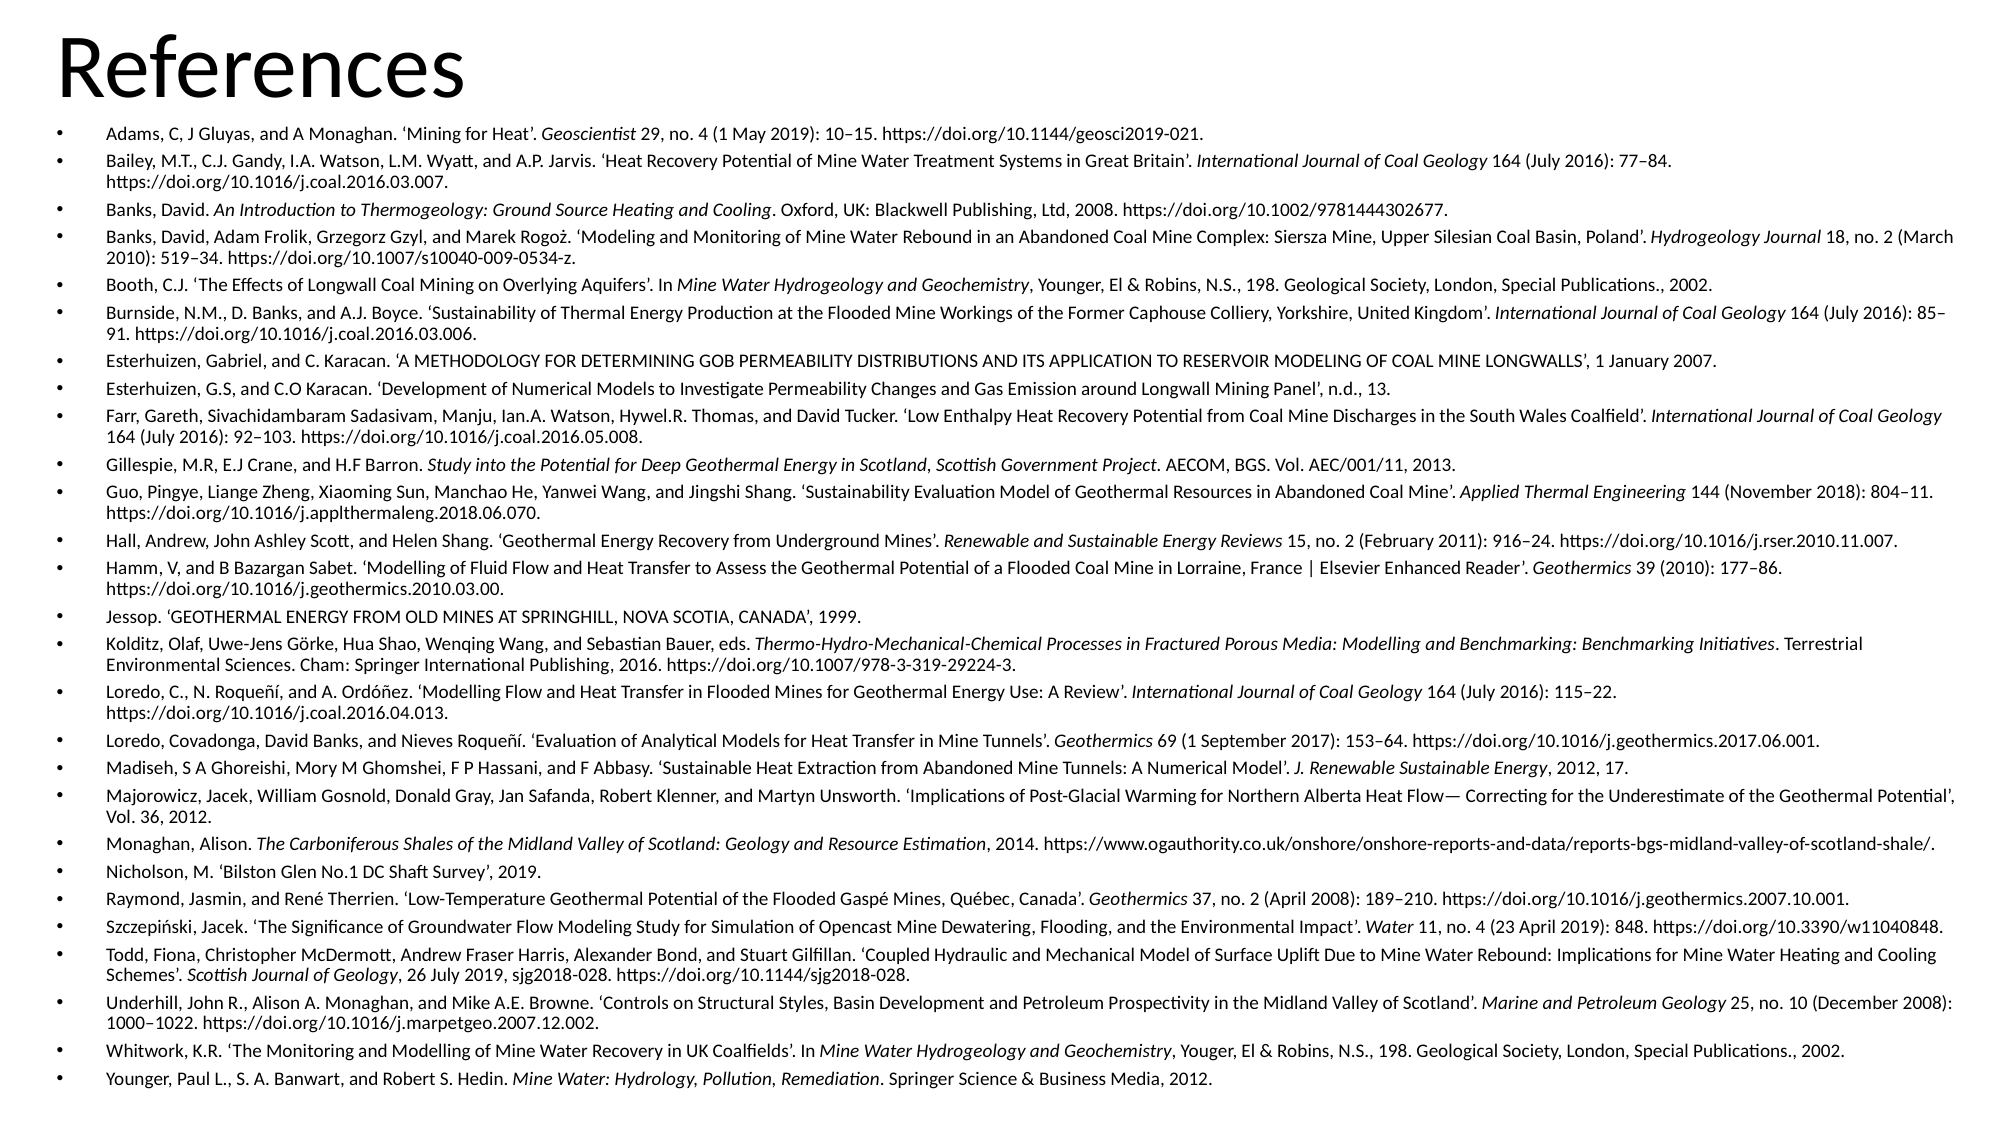

# References
Adams, C, J Gluyas, and A Monaghan. ‘Mining for Heat’. Geoscientist 29, no. 4 (1 May 2019): 10–15. https://doi.org/10.1144/geosci2019-021.
Bailey, M.T., C.J. Gandy, I.A. Watson, L.M. Wyatt, and A.P. Jarvis. ‘Heat Recovery Potential of Mine Water Treatment Systems in Great Britain’. International Journal of Coal Geology 164 (July 2016): 77–84. https://doi.org/10.1016/j.coal.2016.03.007.
Banks, David. An Introduction to Thermogeology: Ground Source Heating and Cooling. Oxford, UK: Blackwell Publishing, Ltd, 2008. https://doi.org/10.1002/9781444302677.
Banks, David, Adam Frolik, Grzegorz Gzyl, and Marek Rogoż. ‘Modeling and Monitoring of Mine Water Rebound in an Abandoned Coal Mine Complex: Siersza Mine, Upper Silesian Coal Basin, Poland’. Hydrogeology Journal 18, no. 2 (March 2010): 519–34. https://doi.org/10.1007/s10040-009-0534-z.
Booth, C.J. ‘The Effects of Longwall Coal Mining on Overlying Aquifers’. In Mine Water Hydrogeology and Geochemistry, Younger, El & Robins, N.S., 198. Geological Society, London, Special Publications., 2002.
Burnside, N.M., D. Banks, and A.J. Boyce. ‘Sustainability of Thermal Energy Production at the Flooded Mine Workings of the Former Caphouse Colliery, Yorkshire, United Kingdom’. International Journal of Coal Geology 164 (July 2016): 85–91. https://doi.org/10.1016/j.coal.2016.03.006.
Esterhuizen, Gabriel, and C. Karacan. ‘A METHODOLOGY FOR DETERMINING GOB PERMEABILITY DISTRIBUTIONS AND ITS APPLICATION TO RESERVOIR MODELING OF COAL MINE LONGWALLS’, 1 January 2007.
Esterhuizen, G.S, and C.O Karacan. ‘Development of Numerical Models to Investigate Permeability Changes and Gas Emission around Longwall Mining Panel’, n.d., 13.
Farr, Gareth, Sivachidambaram Sadasivam, Manju, Ian.A. Watson, Hywel.R. Thomas, and David Tucker. ‘Low Enthalpy Heat Recovery Potential from Coal Mine Discharges in the South Wales Coalfield’. International Journal of Coal Geology 164 (July 2016): 92–103. https://doi.org/10.1016/j.coal.2016.05.008.
Gillespie, M.R, E.J Crane, and H.F Barron. Study into the Potential for Deep Geothermal Energy in Scotland, Scottish Government Project. AECOM, BGS. Vol. AEC/001/11, 2013.
Guo, Pingye, Liange Zheng, Xiaoming Sun, Manchao He, Yanwei Wang, and Jingshi Shang. ‘Sustainability Evaluation Model of Geothermal Resources in Abandoned Coal Mine’. Applied Thermal Engineering 144 (November 2018): 804–11. https://doi.org/10.1016/j.applthermaleng.2018.06.070.
Hall, Andrew, John Ashley Scott, and Helen Shang. ‘Geothermal Energy Recovery from Underground Mines’. Renewable and Sustainable Energy Reviews 15, no. 2 (February 2011): 916–24. https://doi.org/10.1016/j.rser.2010.11.007.
Hamm, V, and B Bazargan Sabet. ‘Modelling of Fluid Flow and Heat Transfer to Assess the Geothermal Potential of a Flooded Coal Mine in Lorraine, France | Elsevier Enhanced Reader’. Geothermics 39 (2010): 177–86. https://doi.org/10.1016/j.geothermics.2010.03.00.
Jessop. ‘GEOTHERMAL ENERGY FROM OLD MINES AT SPRINGHILL, NOVA SCOTIA, CANADA’, 1999.
Kolditz, Olaf, Uwe-Jens Görke, Hua Shao, Wenqing Wang, and Sebastian Bauer, eds. Thermo-Hydro-Mechanical-Chemical Processes in Fractured Porous Media: Modelling and Benchmarking: Benchmarking Initiatives. Terrestrial Environmental Sciences. Cham: Springer International Publishing, 2016. https://doi.org/10.1007/978-3-319-29224-3.
Loredo, C., N. Roqueñí, and A. Ordóñez. ‘Modelling Flow and Heat Transfer in Flooded Mines for Geothermal Energy Use: A Review’. International Journal of Coal Geology 164 (July 2016): 115–22. https://doi.org/10.1016/j.coal.2016.04.013.
Loredo, Covadonga, David Banks, and Nieves Roqueñí. ‘Evaluation of Analytical Models for Heat Transfer in Mine Tunnels’. Geothermics 69 (1 September 2017): 153–64. https://doi.org/10.1016/j.geothermics.2017.06.001.
Madiseh, S A Ghoreishi, Mory M Ghomshei, F P Hassani, and F Abbasy. ‘Sustainable Heat Extraction from Abandoned Mine Tunnels: A Numerical Model’. J. Renewable Sustainable Energy, 2012, 17.
Majorowicz, Jacek, William Gosnold, Donald Gray, Jan Safanda, Robert Klenner, and Martyn Unsworth. ‘Implications of Post-Glacial Warming for Northern Alberta Heat Flow— Correcting for the Underestimate of the Geothermal Potential’, Vol. 36, 2012.
Monaghan, Alison. The Carboniferous Shales of the Midland Valley of Scotland: Geology and Resource Estimation, 2014. https://www.ogauthority.co.uk/onshore/onshore-reports-and-data/reports-bgs-midland-valley-of-scotland-shale/.
Nicholson, M. ‘Bilston Glen No.1 DC Shaft Survey’, 2019.
Raymond, Jasmin, and René Therrien. ‘Low-Temperature Geothermal Potential of the Flooded Gaspé Mines, Québec, Canada’. Geothermics 37, no. 2 (April 2008): 189–210. https://doi.org/10.1016/j.geothermics.2007.10.001.
Szczepiński, Jacek. ‘The Significance of Groundwater Flow Modeling Study for Simulation of Opencast Mine Dewatering, Flooding, and the Environmental Impact’. Water 11, no. 4 (23 April 2019): 848. https://doi.org/10.3390/w11040848.
Todd, Fiona, Christopher McDermott, Andrew Fraser Harris, Alexander Bond, and Stuart Gilfillan. ‘Coupled Hydraulic and Mechanical Model of Surface Uplift Due to Mine Water Rebound: Implications for Mine Water Heating and Cooling Schemes’. Scottish Journal of Geology, 26 July 2019, sjg2018-028. https://doi.org/10.1144/sjg2018-028.
Underhill, John R., Alison A. Monaghan, and Mike A.E. Browne. ‘Controls on Structural Styles, Basin Development and Petroleum Prospectivity in the Midland Valley of Scotland’. Marine and Petroleum Geology 25, no. 10 (December 2008): 1000–1022. https://doi.org/10.1016/j.marpetgeo.2007.12.002.
Whitwork, K.R. ‘The Monitoring and Modelling of Mine Water Recovery in UK Coalfields’. In Mine Water Hydrogeology and Geochemistry, Youger, El & Robins, N.S., 198. Geological Society, London, Special Publications., 2002.
Younger, Paul L., S. A. Banwart, and Robert S. Hedin. Mine Water: Hydrology, Pollution, Remediation. Springer Science & Business Media, 2012.